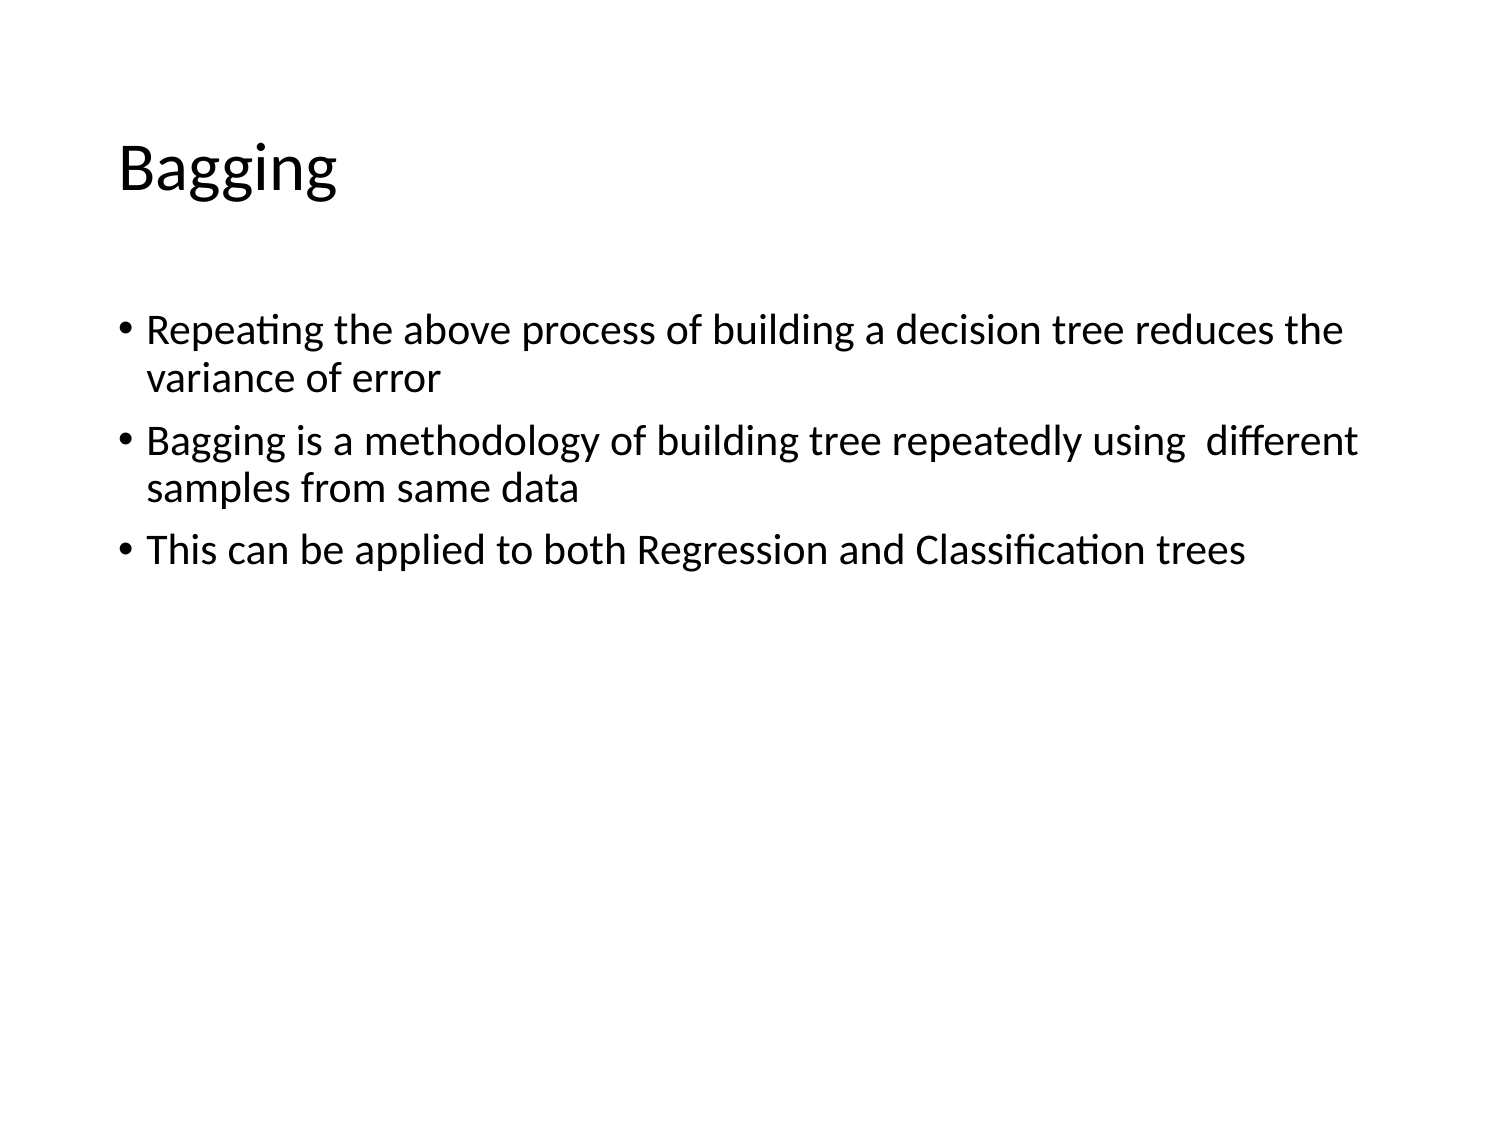

# Bagging
Repeating the above process of building a decision tree reduces the variance of error
Bagging is a methodology of building tree repeatedly using  different samples from same data
This can be applied to both Regression and Classification trees